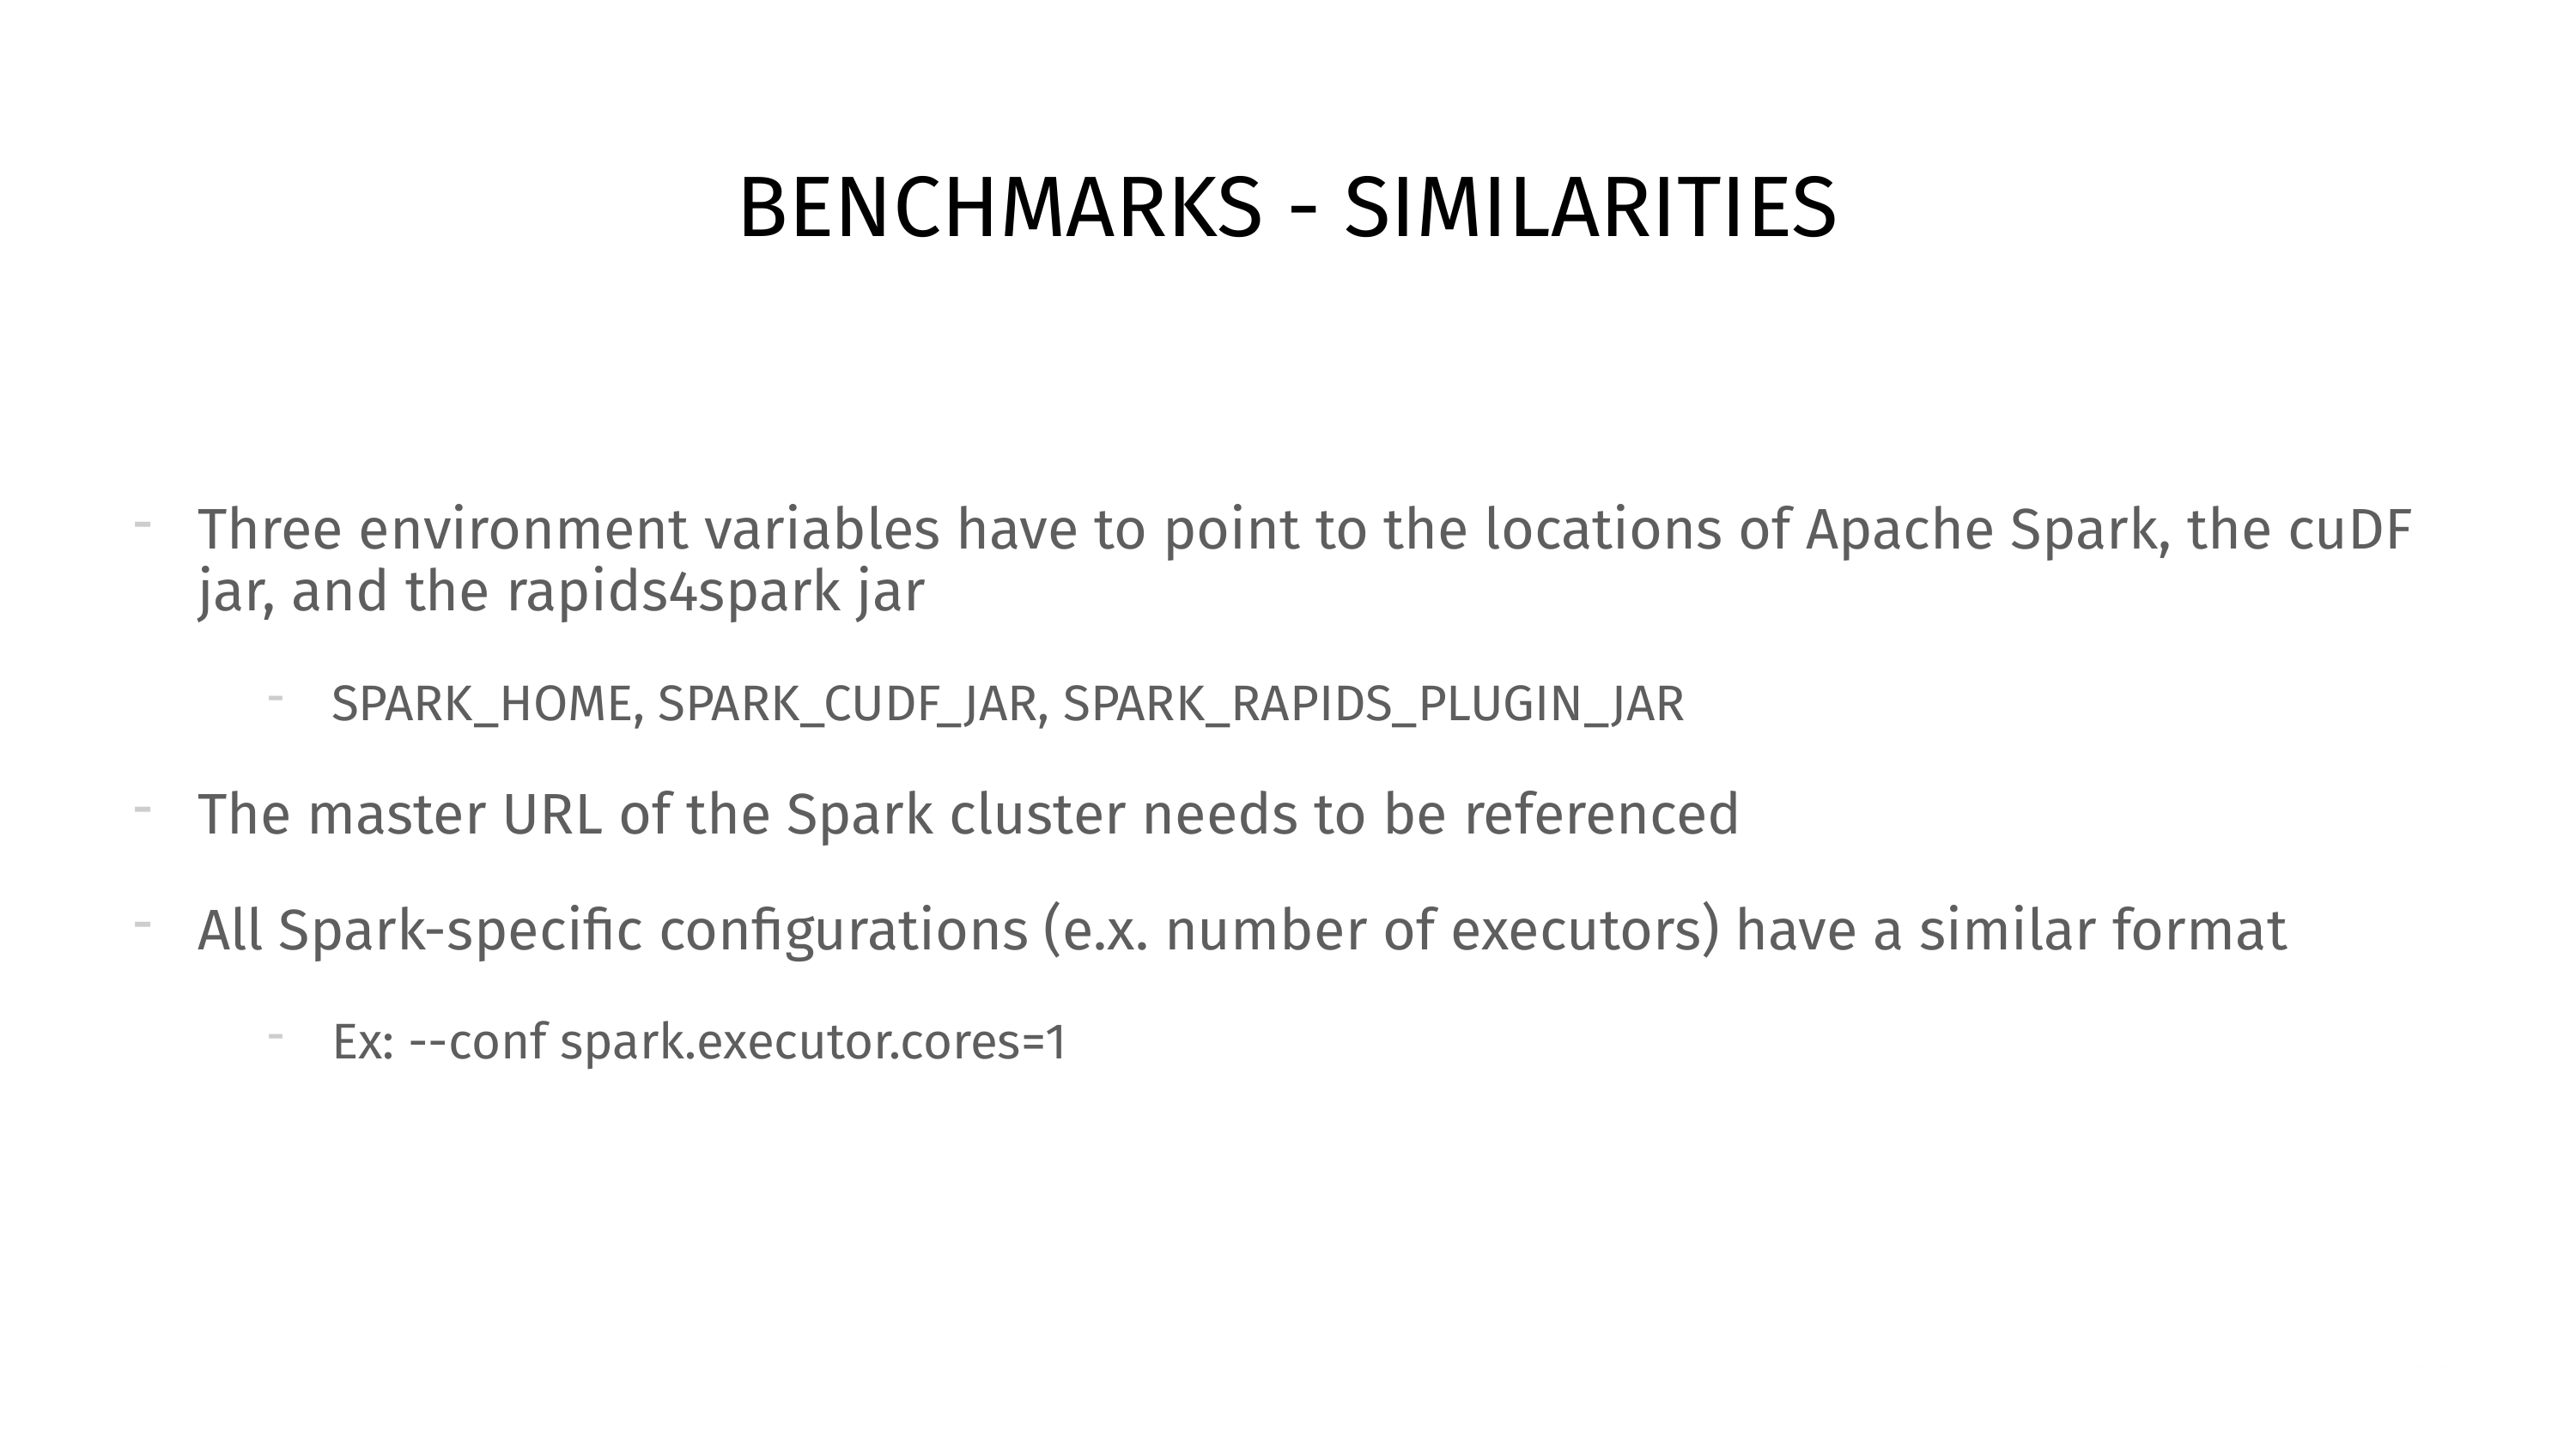

# BENCHMARKS - SIMILARITIES

Three environment variables have to point to the locations of Apache Spark, the cuDF jar, and the rapids4spark jar
SPARK_HOME, SPARK_CUDF_JAR, SPARK_RAPIDS_PLUGIN_JAR
The master URL of the Spark cluster needs to be referenced
All Spark-specific configurations (e.x. number of executors) have a similar format
Ex: --conf spark.executor.cores=1